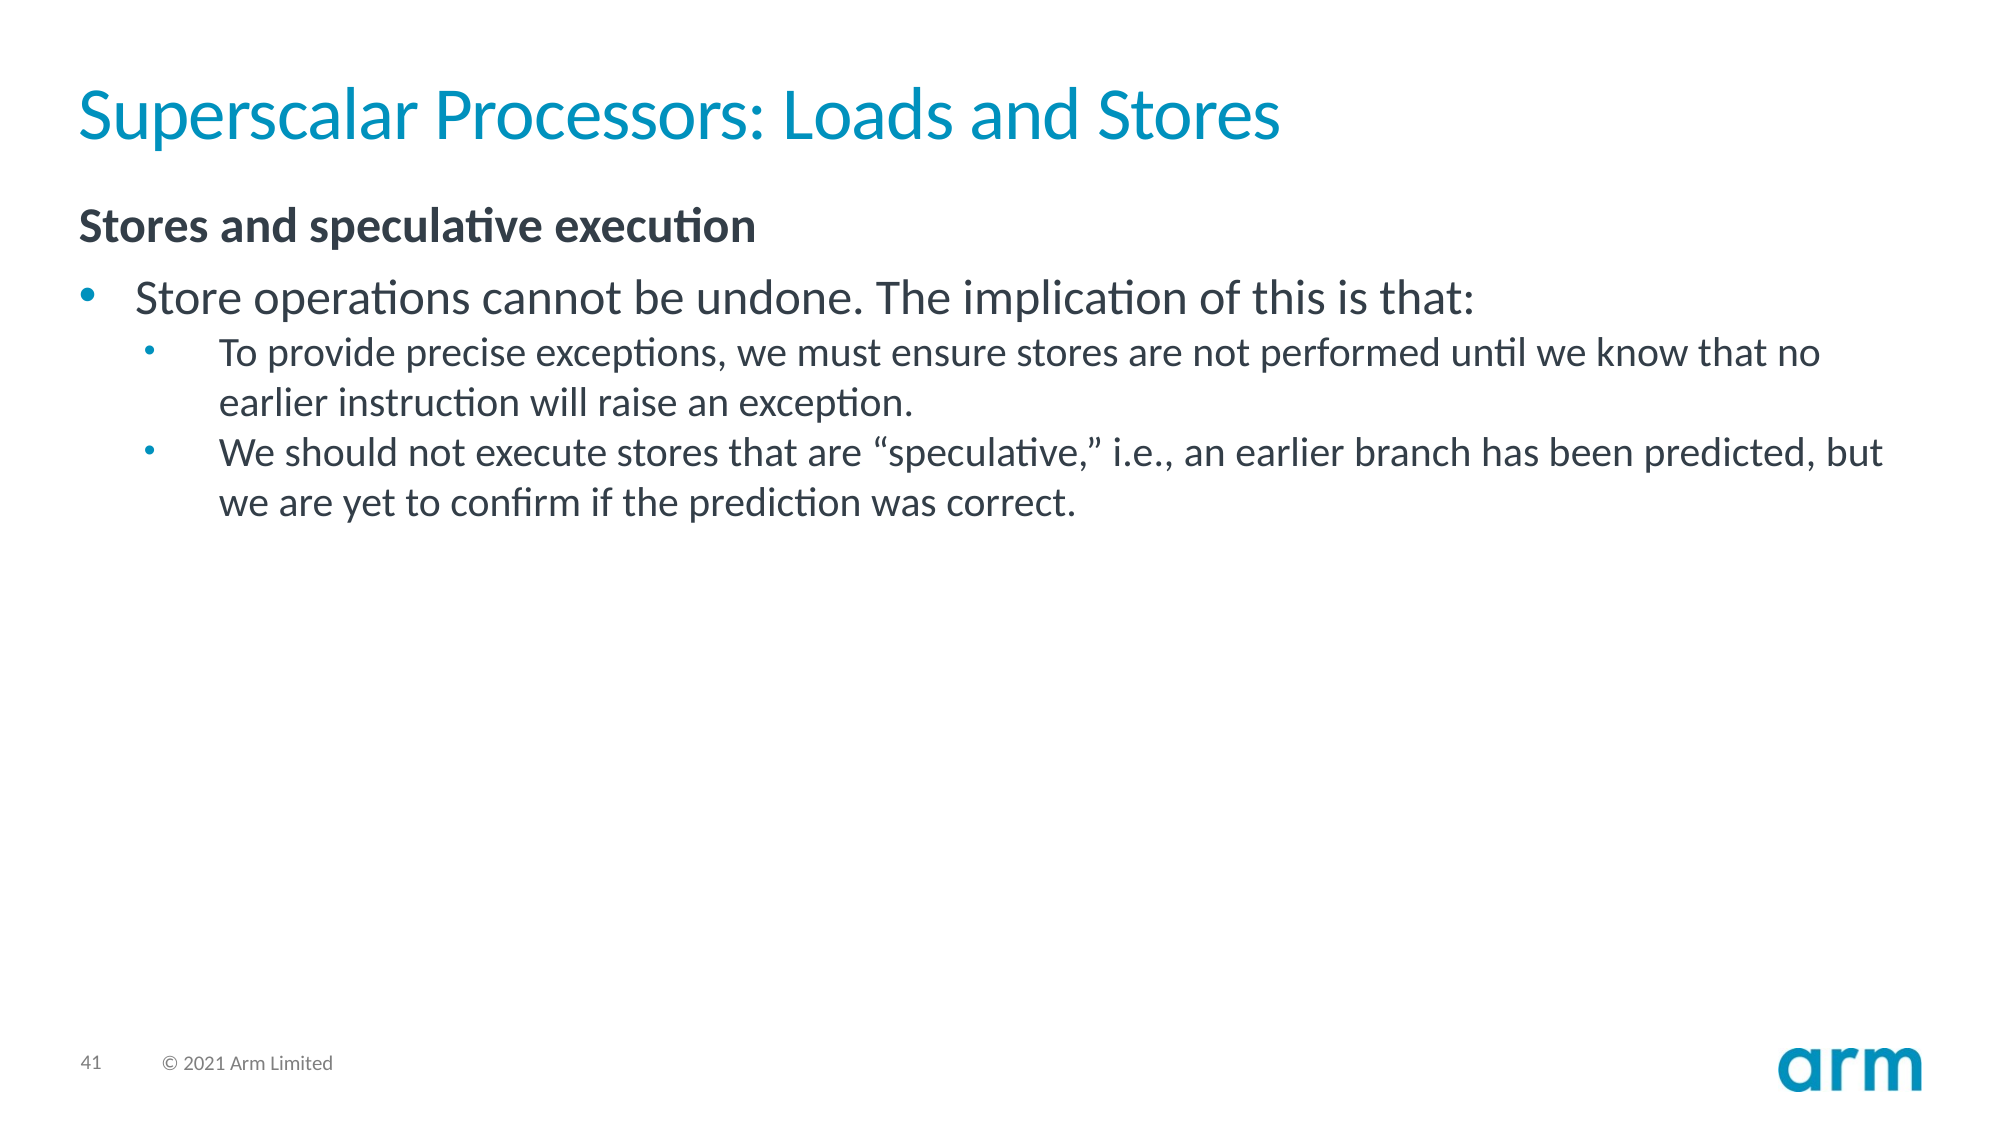

# Superscalar Processors: Loads and Stores
Stores and speculative execution
Store operations cannot be undone. The implication of this is that:
To provide precise exceptions, we must ensure stores are not performed until we know that no earlier instruction will raise an exception.
We should not execute stores that are “speculative,” i.e., an earlier branch has been predicted, but we are yet to confirm if the prediction was correct.